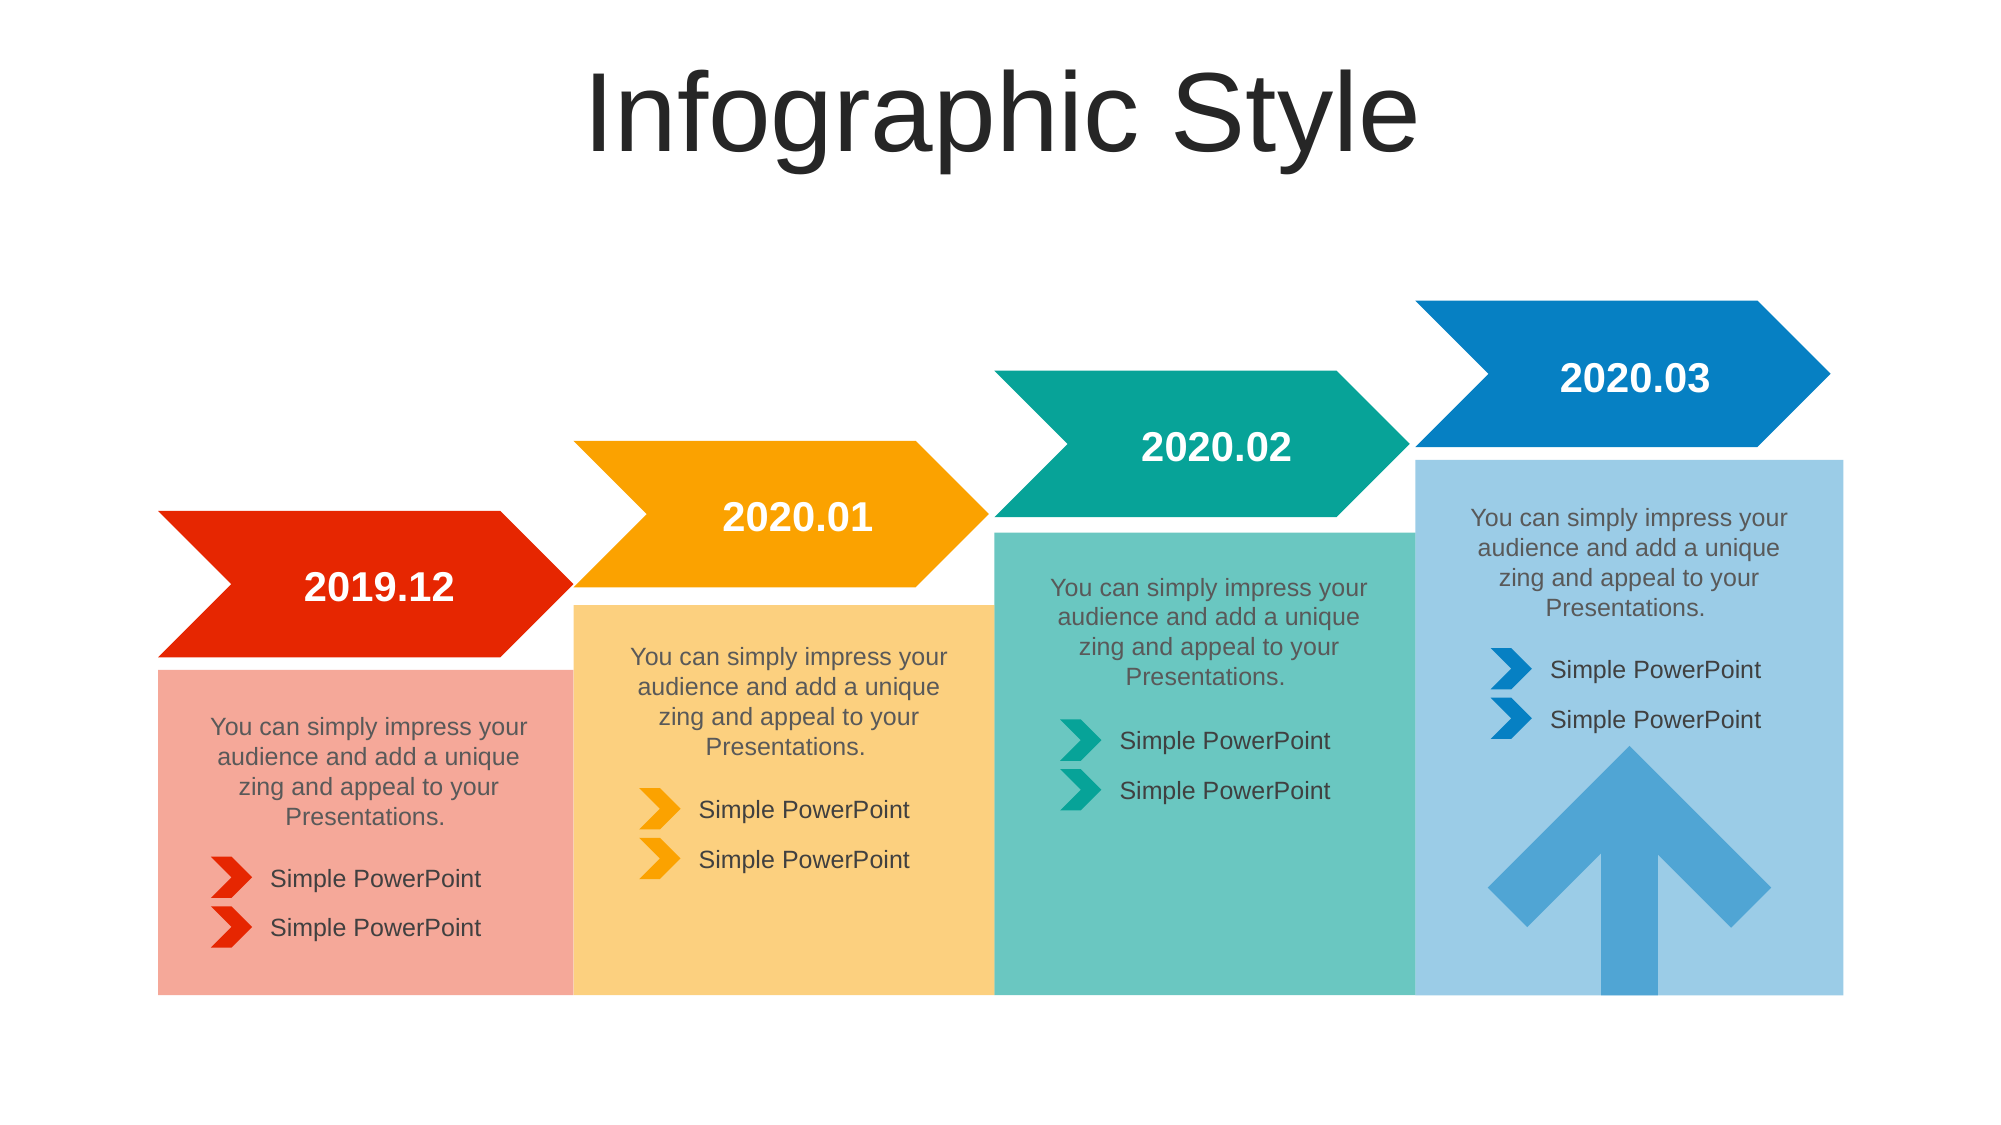

Infographic Style

2020.03

2020.02

2020.01
You can simply impress your audience and add a unique zing and appeal to your Presentations.

2019.12
You can simply impress your audience and add a unique zing and appeal to your Presentations.

You can simply impress your audience and add a unique zing and appeal to your Presentations.
Simple PowerPoint

Simple PowerPoint

You can simply impress your audience and add a unique zing and appeal to your Presentations.
Simple PowerPoint

Simple PowerPoint

Simple PowerPoint

Simple PowerPoint

Simple PowerPoint

Simple PowerPoint